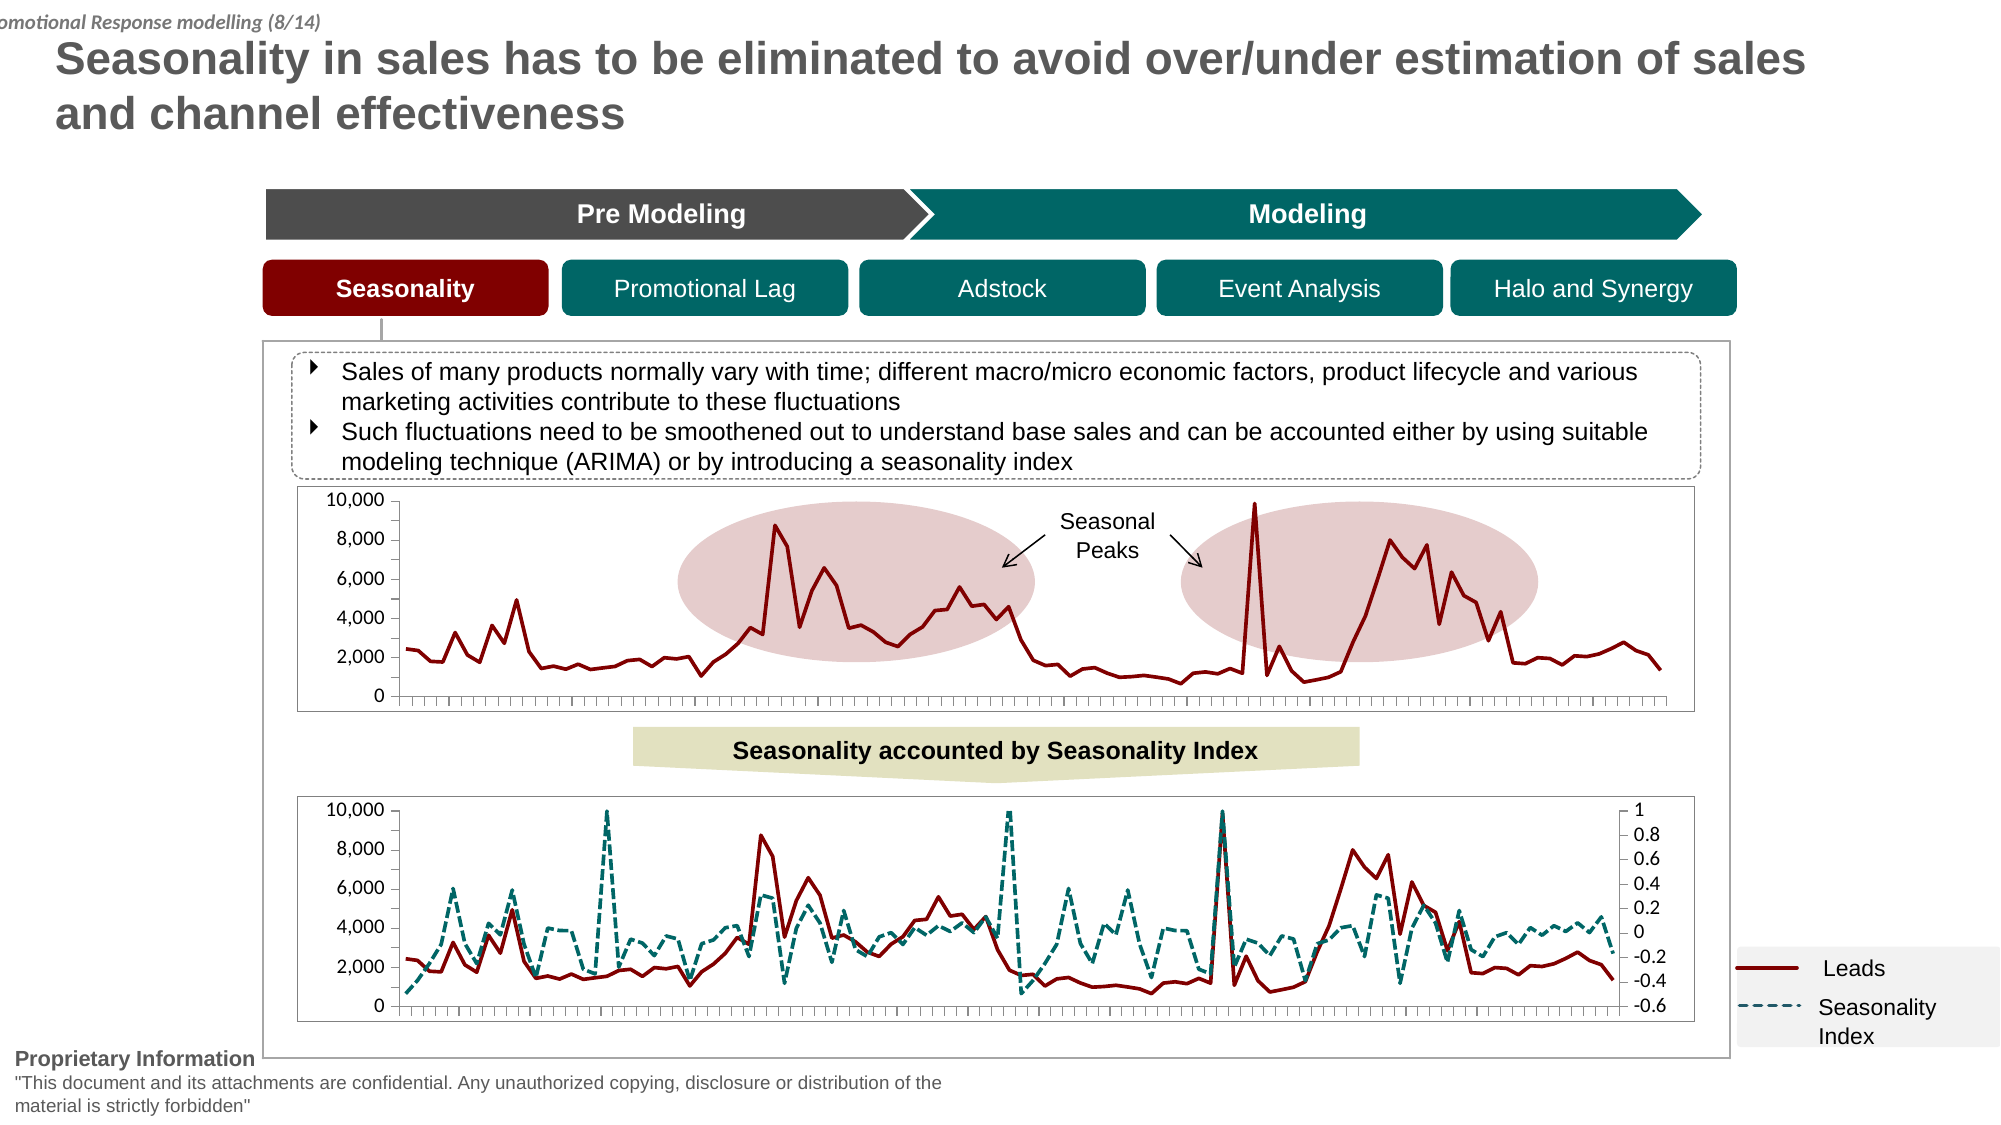

Promotional Response modelling (8/14)
Seasonality in sales has to be eliminated to avoid over/under estimation of sales and channel effectiveness
Pre Modeling
Modeling
Seasonality
Promotional Lag
Adstock
Event Analysis
Halo and Synergy
Sales of many products normally vary with time; different macro/micro economic factors, product lifecycle and various marketing activities contribute to these fluctuations
Such fluctuations need to be smoothened out to understand base sales and can be accounted either by using suitable modeling technique (ARIMA) or by introducing a seasonality index
Seasonality accounted by Seasonality Index

### Chart

| Category | Total |
|---|---|
| 16 | 2447.0 |
| 17 | 2363.0 |
| 18 | 1811.0 |
| 19 | 1777.0 |
| 20 | 3284.0 |
| 21 | 2138.0 |
| 22 | 1759.0 |
| 23 | 3649.0 |
| 24 | 2736.0 |
| 25 | 4949.0 |
| 26 | 2312.0 |
| 27 | 1445.0 |
| 28 | 1567.0 |
| 29 | 1410.0 |
| 30 | 1666.0 |
| 31 | 1394.0 |
| 32 | 1477.0 |
| 33 | 1551.0 |
| 34 | 1847.0 |
| 35 | 1910.0 |
| 36 | 1545.0 |
| 37 | 1998.0 |
| 38 | 1934.0 |
| 39 | 2055.0 |
| 40 | 1061.0 |
| 41 | 1781.0 |
| 42 | 2176.0 |
| 43 | 2727.0 |
| 44 | 3536.0 |
| 45 | 3184.0 |
| 46 | 8762.0 |
| 47 | 7680.0 |
| 48 | 3552.0 |
| 49 | 5422.0 |
| 50 | 6589.0 |
| 51 | 5692.0 |
| 52 | 3503.0 |
| 53 | 3662.0 |
| 54 | 3313.0 |
| 55 | 2786.0 |
| 56 | 2566.0 |
| 57 | 3193.0 |
| 58 | 3573.0 |
| 59 | 4406.0 |
| 60 | 4464.0 |
| 61 | 5616.0 |
| 62 | 4628.0 |
| 63 | 4718.0 |
| 64 | 3947.0 |
| 65 | 4604.0 |
| 66 | 2910.0 |
| 67 | 1865.0 |
| 68 | 1595.0 |
| 69 | 1655.0 |
| 70 | 1053.0 |
| 71 | 1418.0 |
| 72 | 1491.0 |
| 73 | 1211.0 |
| 74 | 998.0 |
| 75 | 1030.0 |
| 76 | 1095.0 |
| 77 | 1006.0 |
| 78 | 910.0 |
| 79 | 666.0 |
| 80 | 1206.0 |
| 81 | 1272.0 |
| 82 | 1176.0 |
| 83 | 1447.0 |
| 84 | 1201.0 |
| 85 | 9881.0 |
| 86 | 1093.0 |
| 87 | 2578.0 |
| 88 | 1326.0 |
| 89 | 751.0 |
| 90 | 867.0 |
| 91 | 994.0 |
| 92 | 1282.0 |
| 93 | 2808.0 |
| 94 | 4128.0 |
| 95 | 6030.0 |
| 96 | 8010.0 |
| 97 | 7131.0 |
| 98 | 6551.0 |
| 99 | 7763.0 |
| 100 | 3705.0 |
| 101 | 6372.0 |
| 102 | 5174.0 |
| 103 | 4819.0 |
| 104 | 2864.0 |
| 105 | 4345.0 |
| 106 | 1735.0 |
| 107 | 1690.0 |
| 108 | 2000.0 |
| 109 | 1956.0 |
| 110 | 1626.0 |
| 111 | 2096.0 |
| 112 | 2052.0 |
| 113 | 2192.0 |
| 114 | 2465.0 |
| 115 | 2788.0 |
| 116 | 2361.0 |
| 117 | 2144.0 |
| 118 | 1352.0 |
Seasonal
Peaks

### Chart

| Category | Sum of unaccounted_ma_leads | Sum of s_unaccounted_ma_leads |
|---|---|---|
| 16 | 2447.0 | -0.49356 |
| 17 | 2363.0 | -0.38554 |
| 18 | 1811.0 | -0.24742 |
| 19 | 1777.0 | -0.0902 |
| 20 | 3284.0 | 0.36641 |
| 21 | 2138.0 | -0.08359 |
| 22 | 1759.0 | -0.24752 |
| 23 | 3649.0 | 0.08115 |
| 24 | 2736.0 | -0.01273 |
| 25 | 4949.0 | 0.35417 |
| 26 | 2312.0 | -0.08979 |
| 27 | 1445.0 | -0.36174 |
| 28 | 1567.0 | 0.04285 |
| 29 | 1410.0 | 0.02254 |
| 30 | 1666.0 | 0.02082 |
| 31 | 1394.0 | -0.29367 |
| 32 | 1477.0 | -0.33176 |
| 33 | 1551.0 | 0.99893 |
| 34 | 1847.0 | -0.27574 |
| 35 | 1910.0 | -0.04814 |
| 36 | 1545.0 | -0.08058 |
| 37 | 1998.0 | -0.18284 |
| 38 | 1934.0 | -0.0221 |
| 39 | 2055.0 | -0.04733 |
| 40 | 1061.0 | -0.38752 |
| 41 | 1781.0 | -0.08509 |
| 42 | 2176.0 | -0.05412 |
| 43 | 2727.0 | 0.04496 |
| 44 | 3536.0 | 0.06238 |
| 45 | 3184.0 | -0.19014 |
| 46 | 8762.0 | 0.31388 |
| 47 | 7680.0 | 0.28701 |
| 48 | 3552.0 | -0.40925 |
| 49 | 5422.0 | 0.04081 |
| 50 | 6589.0 | 0.22935 |
| 51 | 5692.0 | 0.08327 |
| 52 | 3503.0 | -0.23711 |
| 53 | 3662.0 | 0.1859 |
| 54 | 3313.0 | -0.13346 |
| 55 | 2786.0 | -0.19091 |
| 56 | 2566.0 | -0.02915 |
| 57 | 3193.0 | 0.00507 |
| 58 | 3573.0 | -0.09148 |
| 59 | 4406.0 | 0.04642 |
| 60 | 4464.0 | -0.01629 |
| 61 | 5616.0 | 0.06182 |
| 62 | 4628.0 | 0.01471 |
| 63 | 4718.0 | 0.0849 |
| 64 | 3947.0 | 0.00552 |
| 65 | 4604.0 | 0.13389 |
| 66 | 2910.0 | -0.04082 |
| 67 | 1865.0 | 1.09867 |
| 68 | 1595.0 | -0.49356 |
| 69 | 1655.0 | -0.38554 |
| 70 | 1053.0 | -0.24742 |
| 71 | 1418.0 | -0.0902 |
| 72 | 1491.0 | 0.36641 |
| 73 | 1211.0 | -0.08359 |
| 74 | 998.0 | -0.24752 |
| 75 | 1030.0 | 0.08115 |
| 76 | 1095.0 | -0.01273 |
| 77 | 1006.0 | 0.35417 |
| 78 | 910.0 | -0.08979 |
| 79 | 666.0 | -0.36174 |
| 80 | 1206.0 | 0.04285 |
| 81 | 1272.0 | 0.02254 |
| 82 | 1176.0 | 0.02082 |
| 83 | 1447.0 | -0.29367 |
| 84 | 1201.0 | -0.33176 |
| 85 | 9881.0 | 0.99893 |
| 86 | 1093.0 | -0.27574 |
| 87 | 2578.0 | -0.04814 |
| 88 | 1326.0 | -0.08058 |
| 89 | 751.0 | -0.18284 |
| 90 | 867.0 | -0.0221 |
| 91 | 994.0 | -0.04733 |
| 92 | 1282.0 | -0.38752 |
| 93 | 2808.0 | -0.08509 |
| 94 | 4128.0 | -0.05412 |
| 95 | 6030.0 | 0.04496 |
| 96 | 8010.0 | 0.06238 |
| 97 | 7131.0 | -0.19014 |
| 98 | 6551.0 | 0.31388 |
| 99 | 7763.0 | 0.28701 |
| 100 | 3705.0 | -0.40925 |
| 101 | 6372.0 | 0.04081 |
| 102 | 5174.0 | 0.22935 |
| 103 | 4819.0 | 0.08327 |
| 104 | 2864.0 | -0.23711 |
| 105 | 4345.0 | 0.1859 |
| 106 | 1735.0 | -0.13346 |
| 107 | 1690.0 | -0.19091 |
| 108 | 2000.0 | -0.02915 |
| 109 | 1956.0 | 0.00507 |
| 110 | 1626.0 | -0.09148 |
| 111 | 2096.0 | 0.04642 |
| 112 | 2052.0 | -0.01629 |
| 113 | 2192.0 | 0.06182 |
| 114 | 2465.0 | 0.01471 |
| 115 | 2788.0 | 0.0849 |
| 116 | 2361.0 | 0.00552 |
| 117 | 2144.0 | 0.13389 |
| 118 | 1352.0 | -0.16618 |
Leads
Seasonality
Index